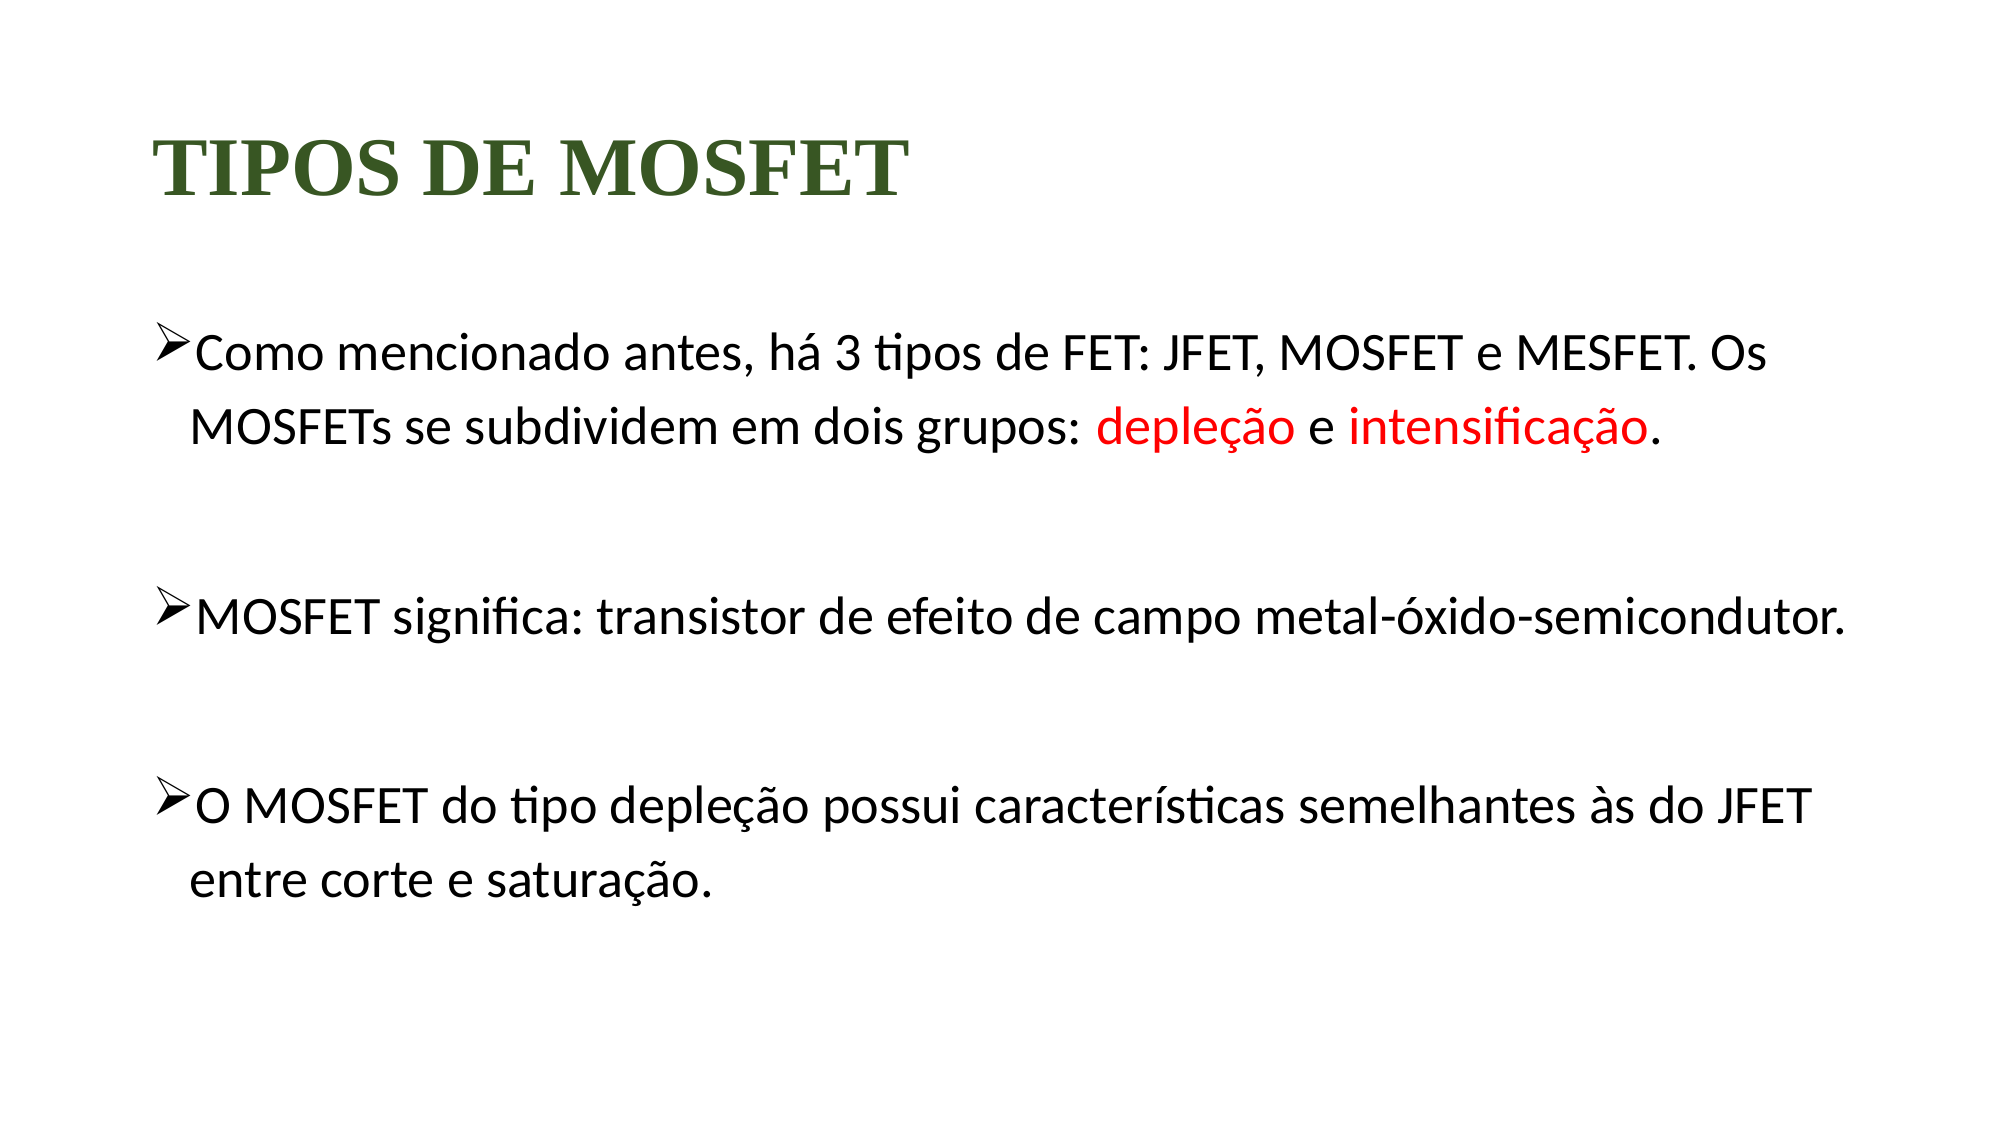

# Tipos de mosfet
Como mencionado antes, há 3 tipos de FET: JFET, MOSFET e MESFET. Os MOSFETs se subdividem em dois grupos: depleção e intensificação.

MOSFET significa: transistor de efeito de campo metal-óxido-semicondutor.

O MOSFET do tipo depleção possui características semelhantes às do JFET entre corte e saturação.